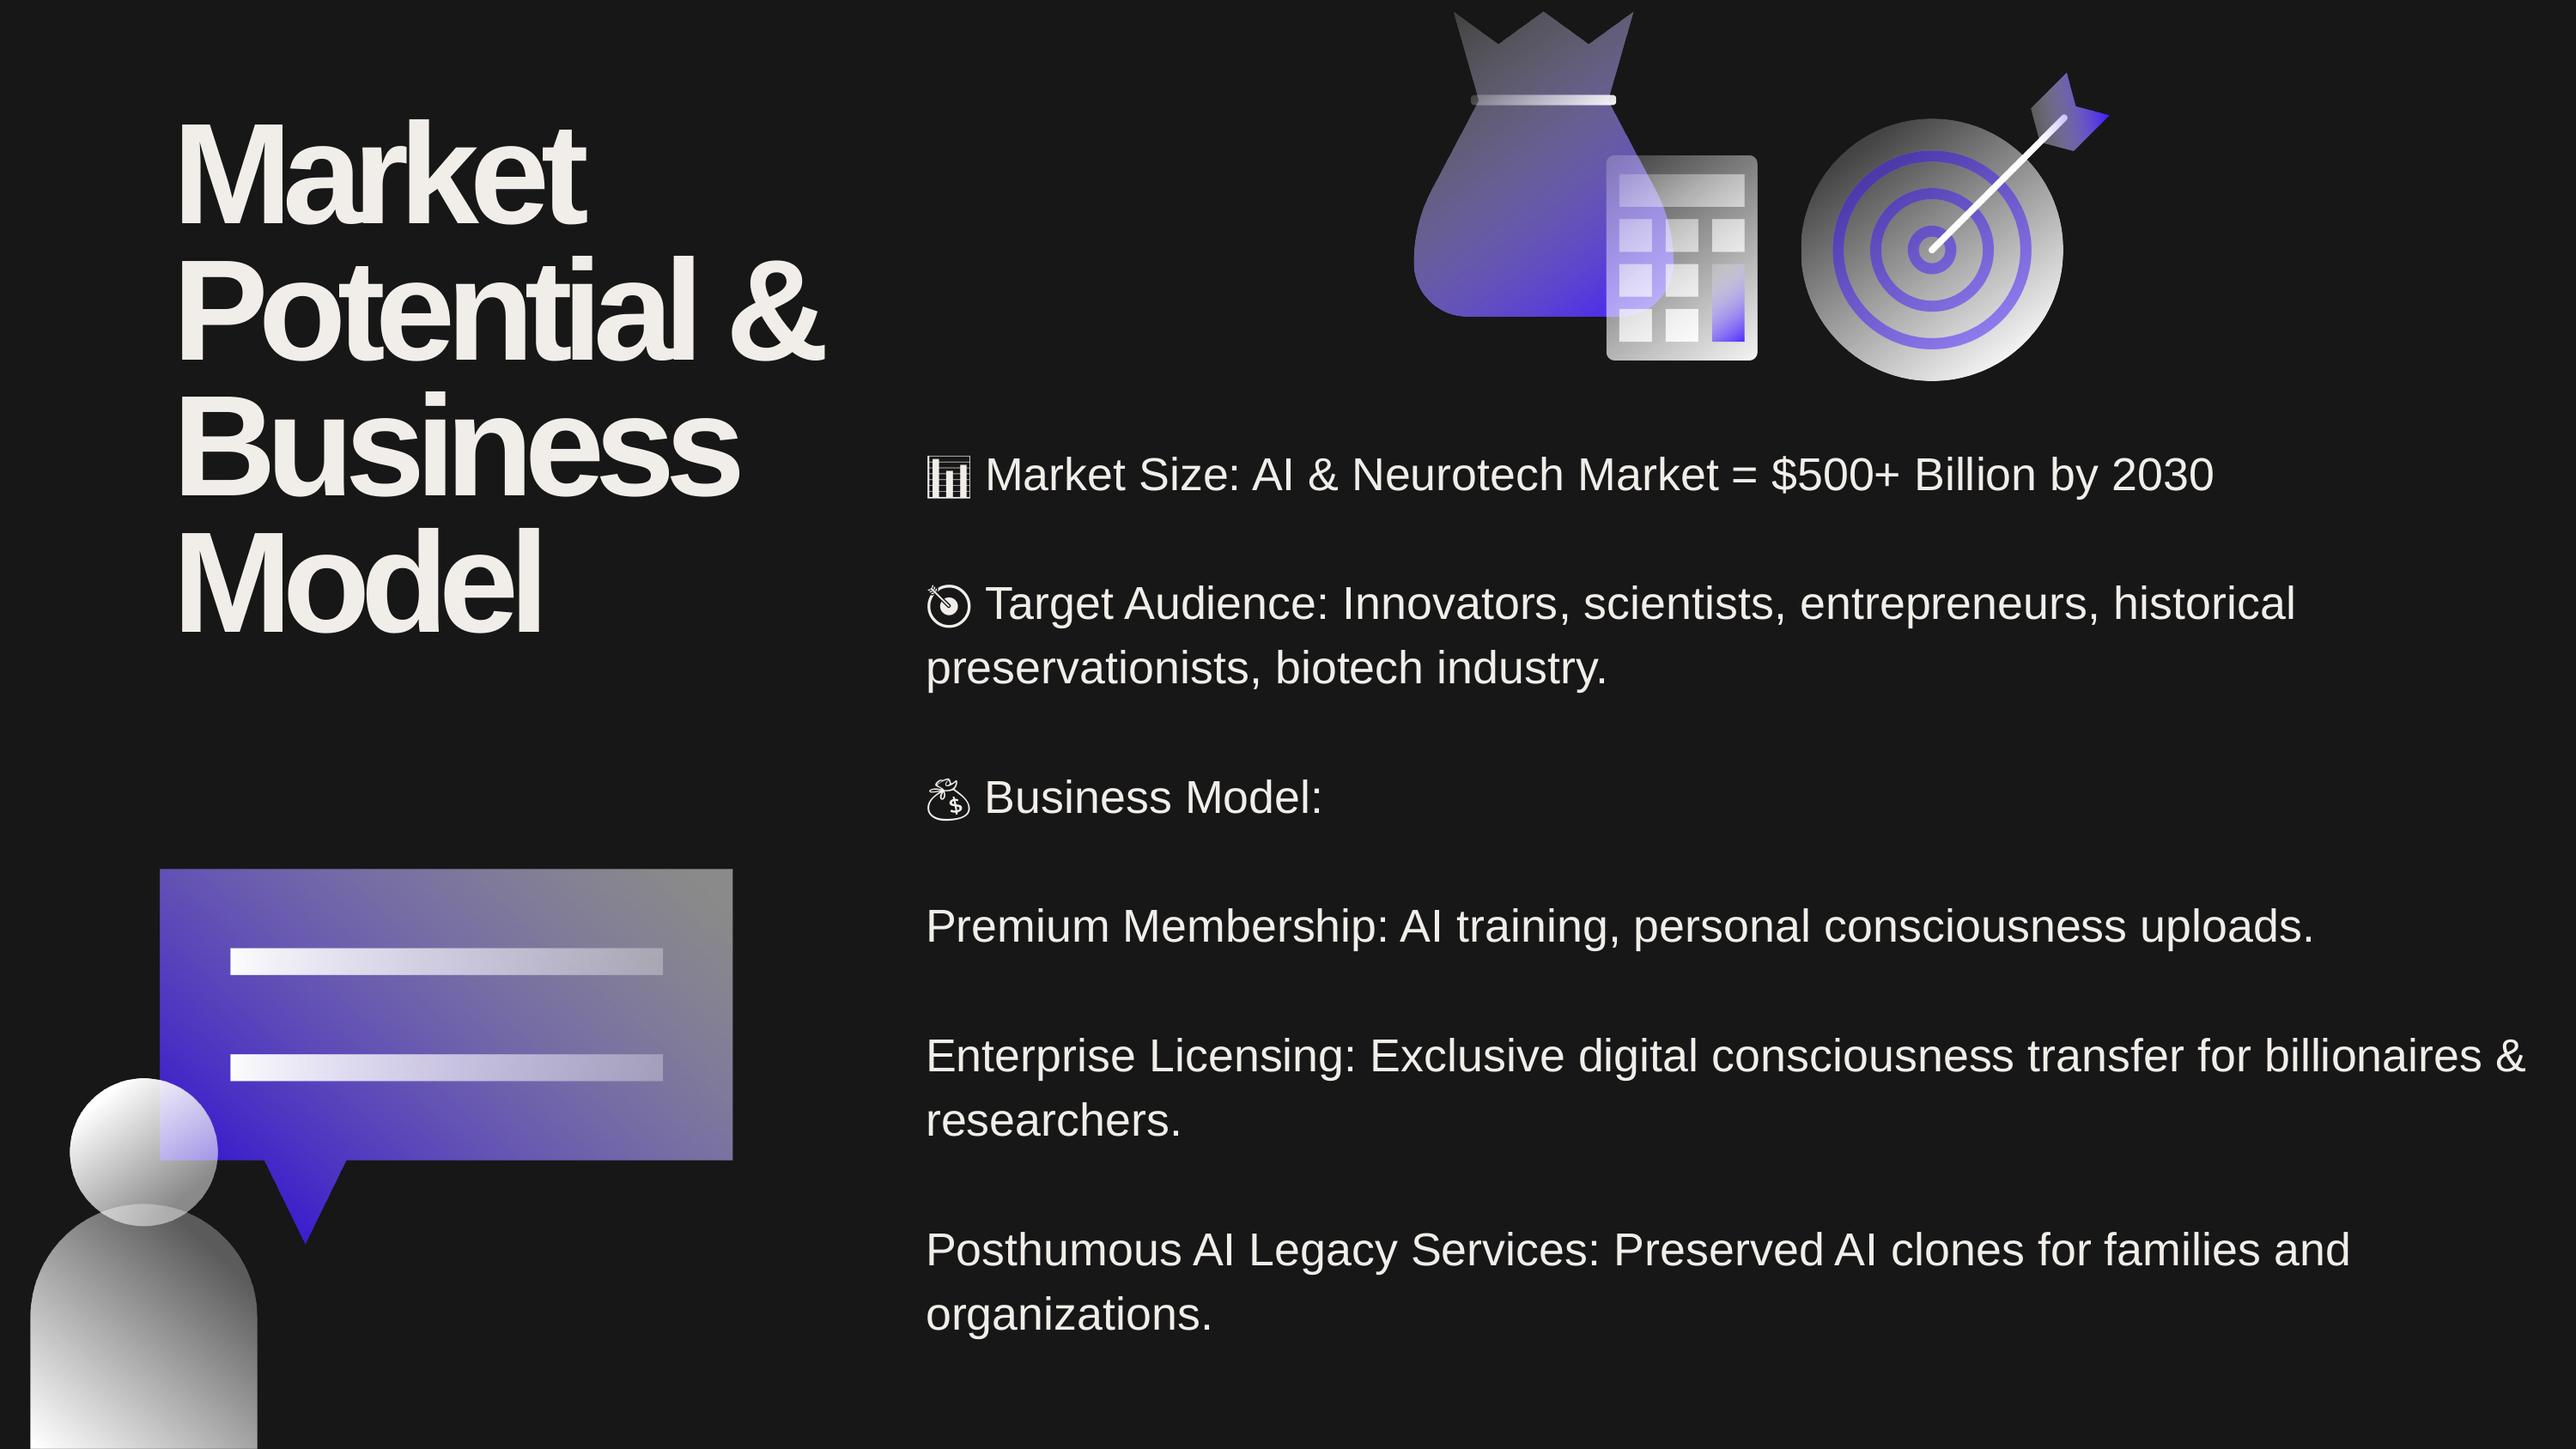

Market Potential & Business Model

📊 Market Size: AI & Neurotech Market = $500+ Billion by 2030

🎯 Target Audience: Innovators, scientists, entrepreneurs, historical preservationists, biotech industry.

💰 Business Model:

Premium Membership: AI training, personal consciousness uploads.

Enterprise Licensing: Exclusive digital consciousness transfer for billionaires & researchers.

Posthumous AI Legacy Services: Preserved AI clones for families and organizations.